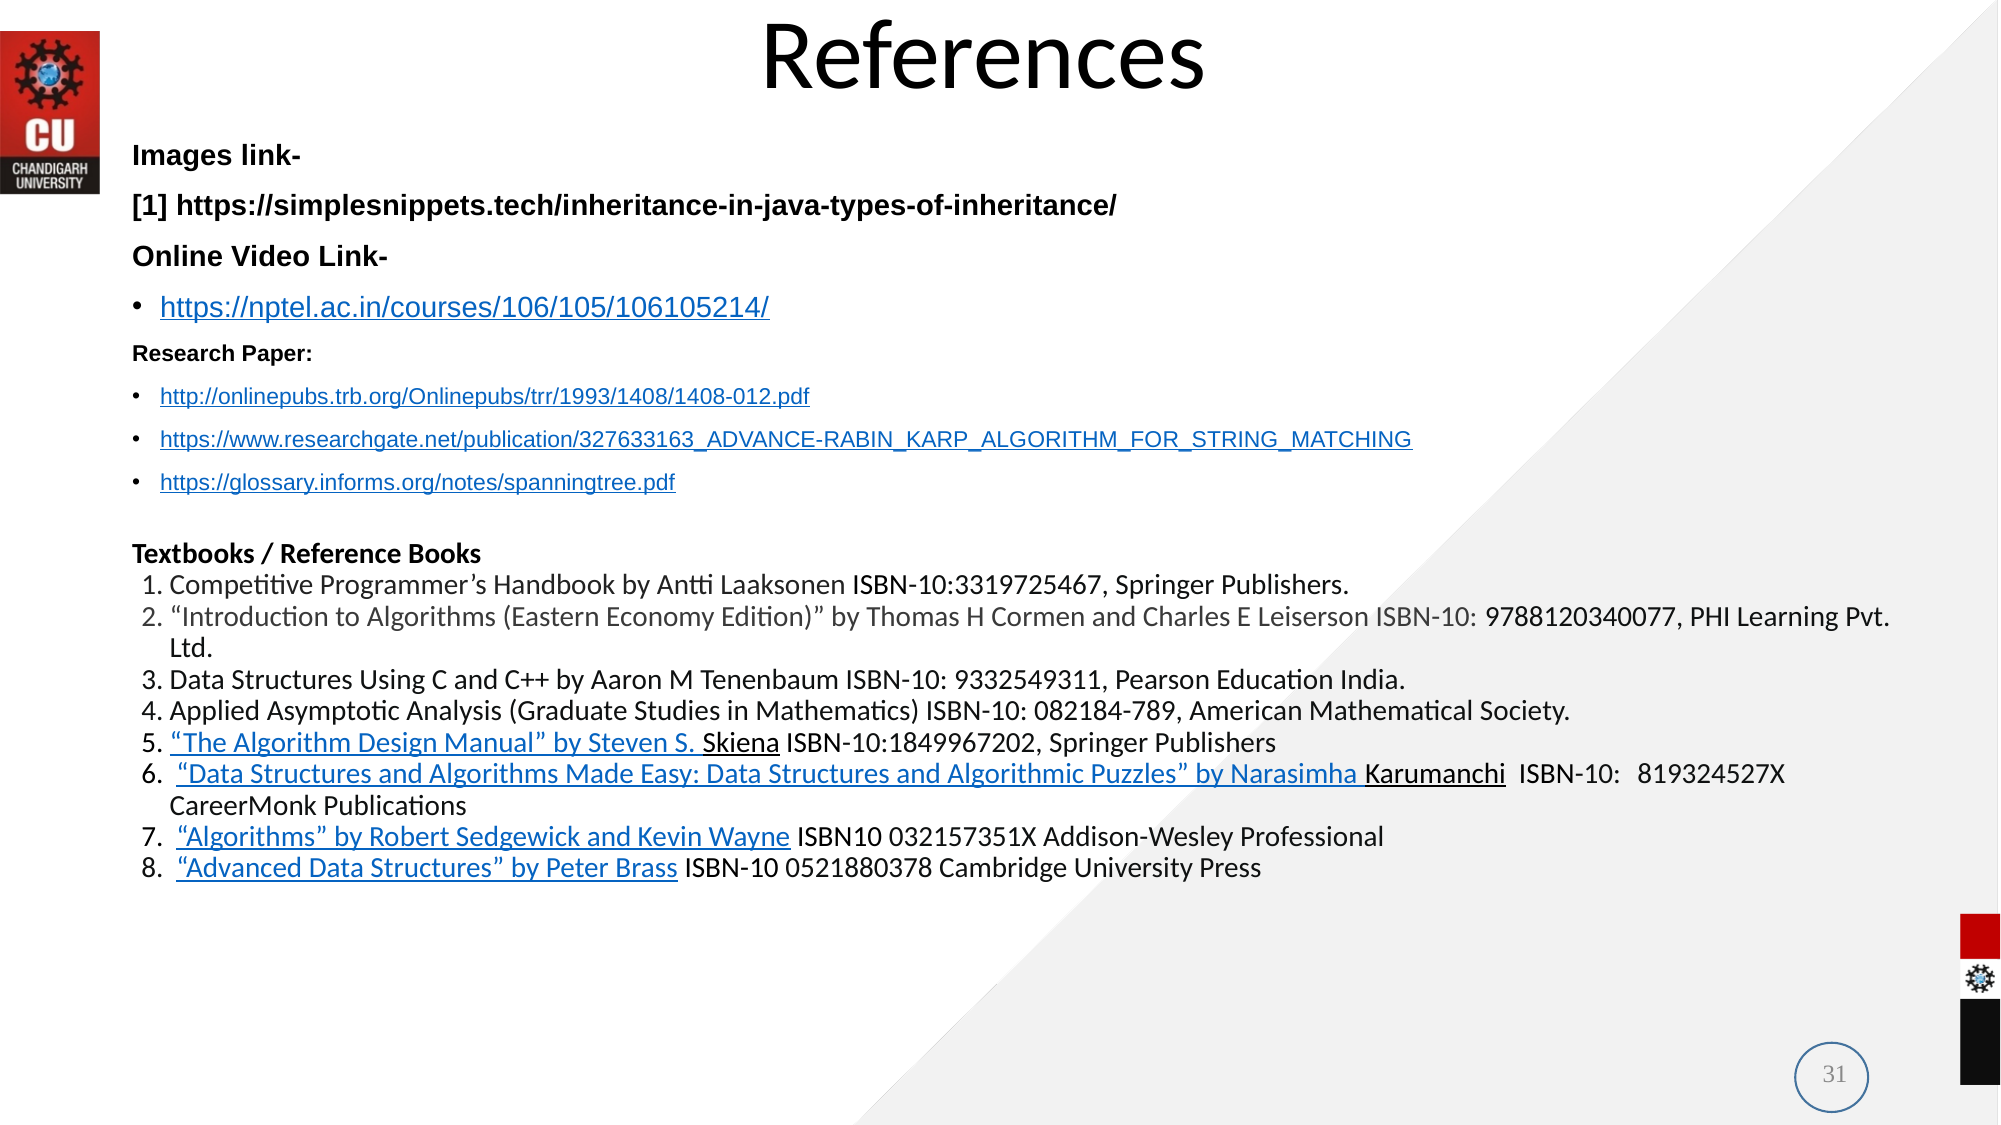

# References
Images link-
[1] https://simplesnippets.tech/inheritance-in-java-types-of-inheritance/
Online Video Link-
https://nptel.ac.in/courses/106/105/106105214/
Research Paper:
http://onlinepubs.trb.org/Onlinepubs/trr/1993/1408/1408-012.pdf
https://www.researchgate.net/publication/327633163_ADVANCE-RABIN_KARP_ALGORITHM_FOR_STRING_MATCHING
https://glossary.informs.org/notes/spanningtree.pdf

Textbooks / Reference Books
Competitive Programmer’s Handbook by Antti Laaksonen ISBN-10:3319725467, Springer Publishers.
“Introduction to Algorithms (Eastern Economy Edition)” by Thomas H Cormen and Charles E Leiserson ISBN-10: 9788120340077, PHI Learning Pvt. Ltd.
Data Structures Using C and C++ by Aaron M Tenenbaum ISBN-10: 9332549311, Pearson Education India.
Applied Asymptotic Analysis (Graduate Studies in Mathematics) ISBN-10: 082184-789, American Mathematical Society.
“The Algorithm Design Manual” by Steven S. Skiena ISBN-10:1849967202, Springer Publishers
 “Data Structures and Algorithms Made Easy: Data Structures and Algorithmic Puzzles” by Narasimha Karumanchi  ISBN-10: ‎ 819324527X CareerMonk Publications
 “Algorithms” by Robert Sedgewick and Kevin Wayne ISBN10 032157351X Addison-Wesley Professional
 “Advanced Data Structures” by Peter Brass ISBN-10 0521880378 Cambridge University Press

31